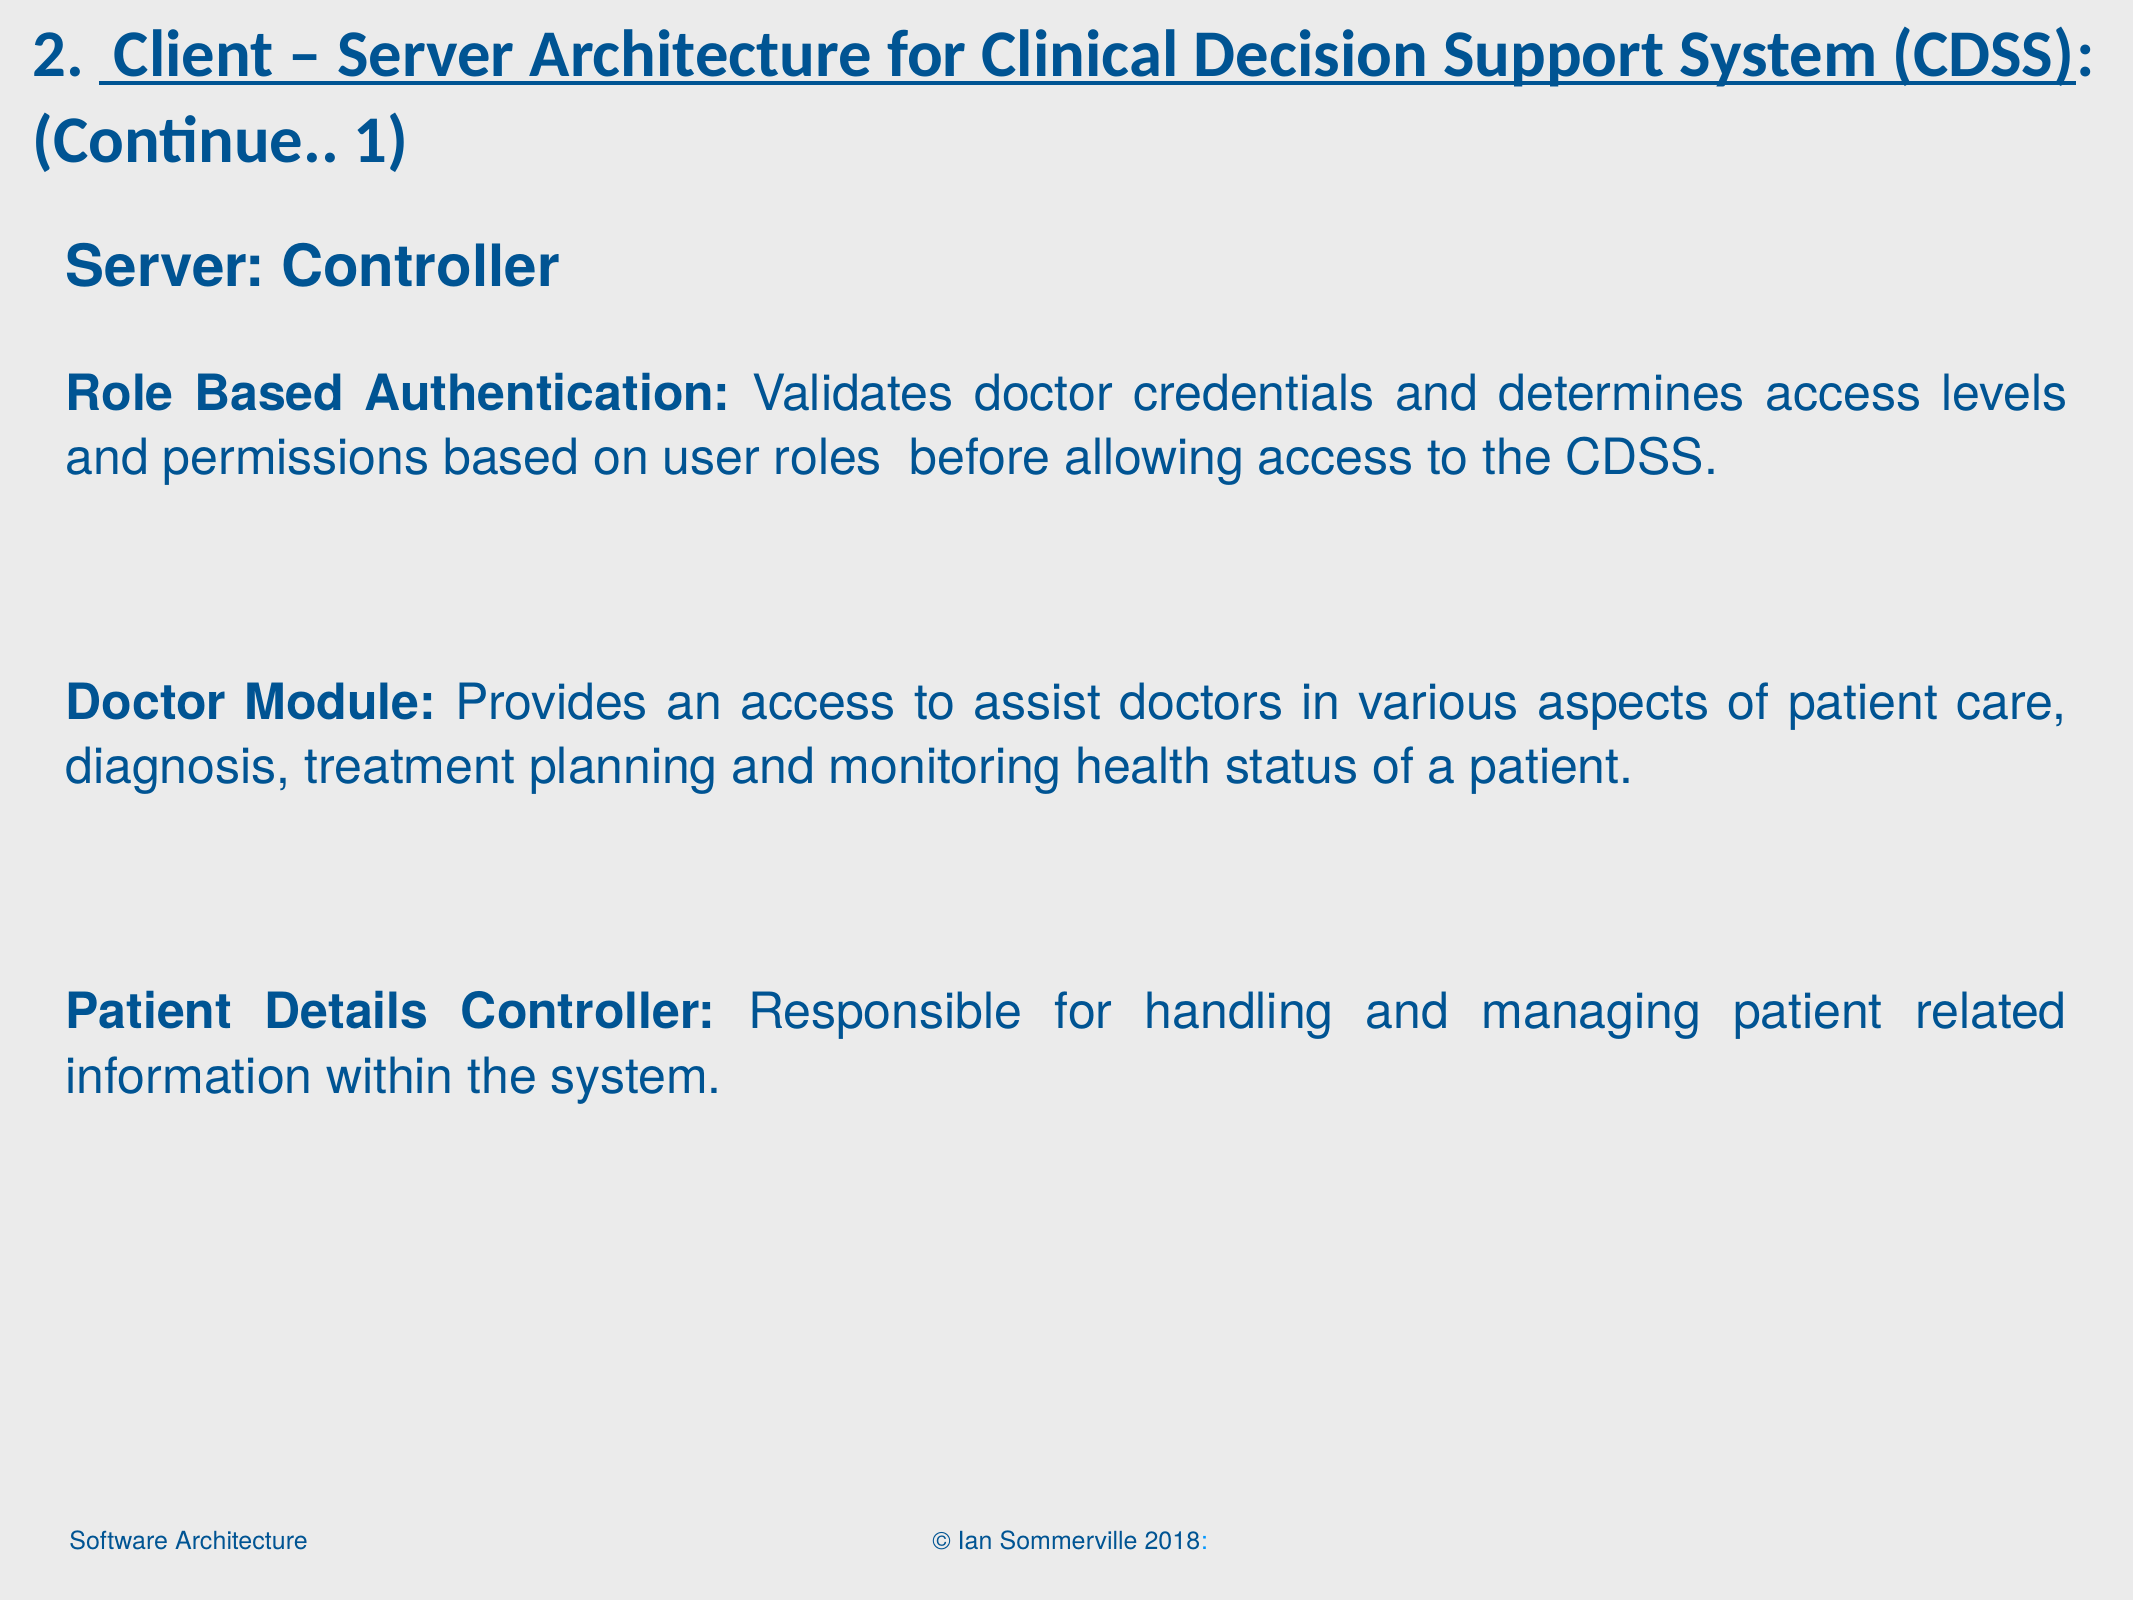

# 2.  Client – Server Architecture for Clinical Decision Support System (CDSS): (Continue.. 1)
Server: Controller
Role Based Authentication: Validates doctor credentials and determines access levels and permissions based on user roles  before allowing access to the CDSS.

Doctor Module: Provides an access to assist doctors in various aspects of patient care, diagnosis, treatment planning and monitoring health status of a patient.

Patient Details Controller: Responsible for handling and managing patient related information within the system.